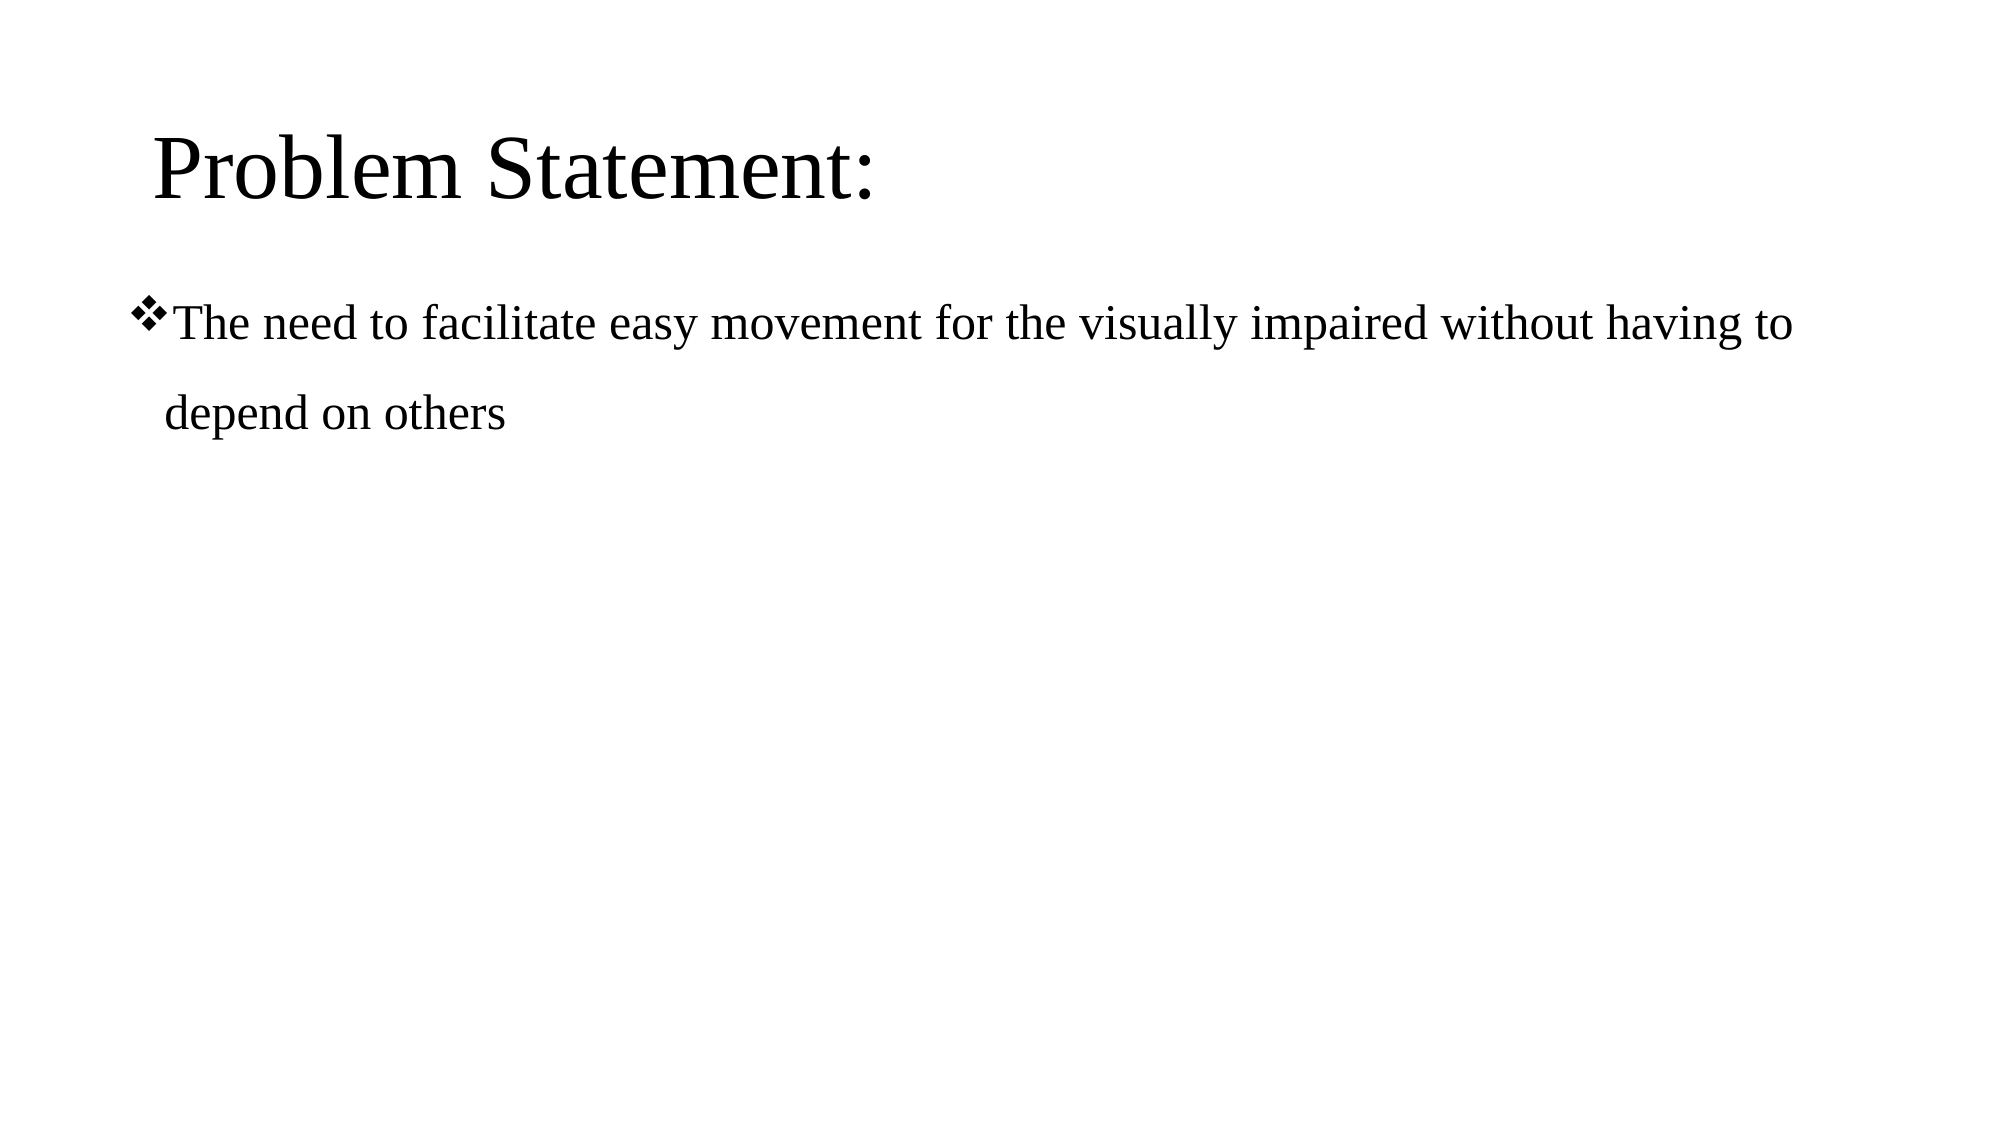

# Problem Statement:
The need to facilitate easy movement for the visually impaired without having to depend on others